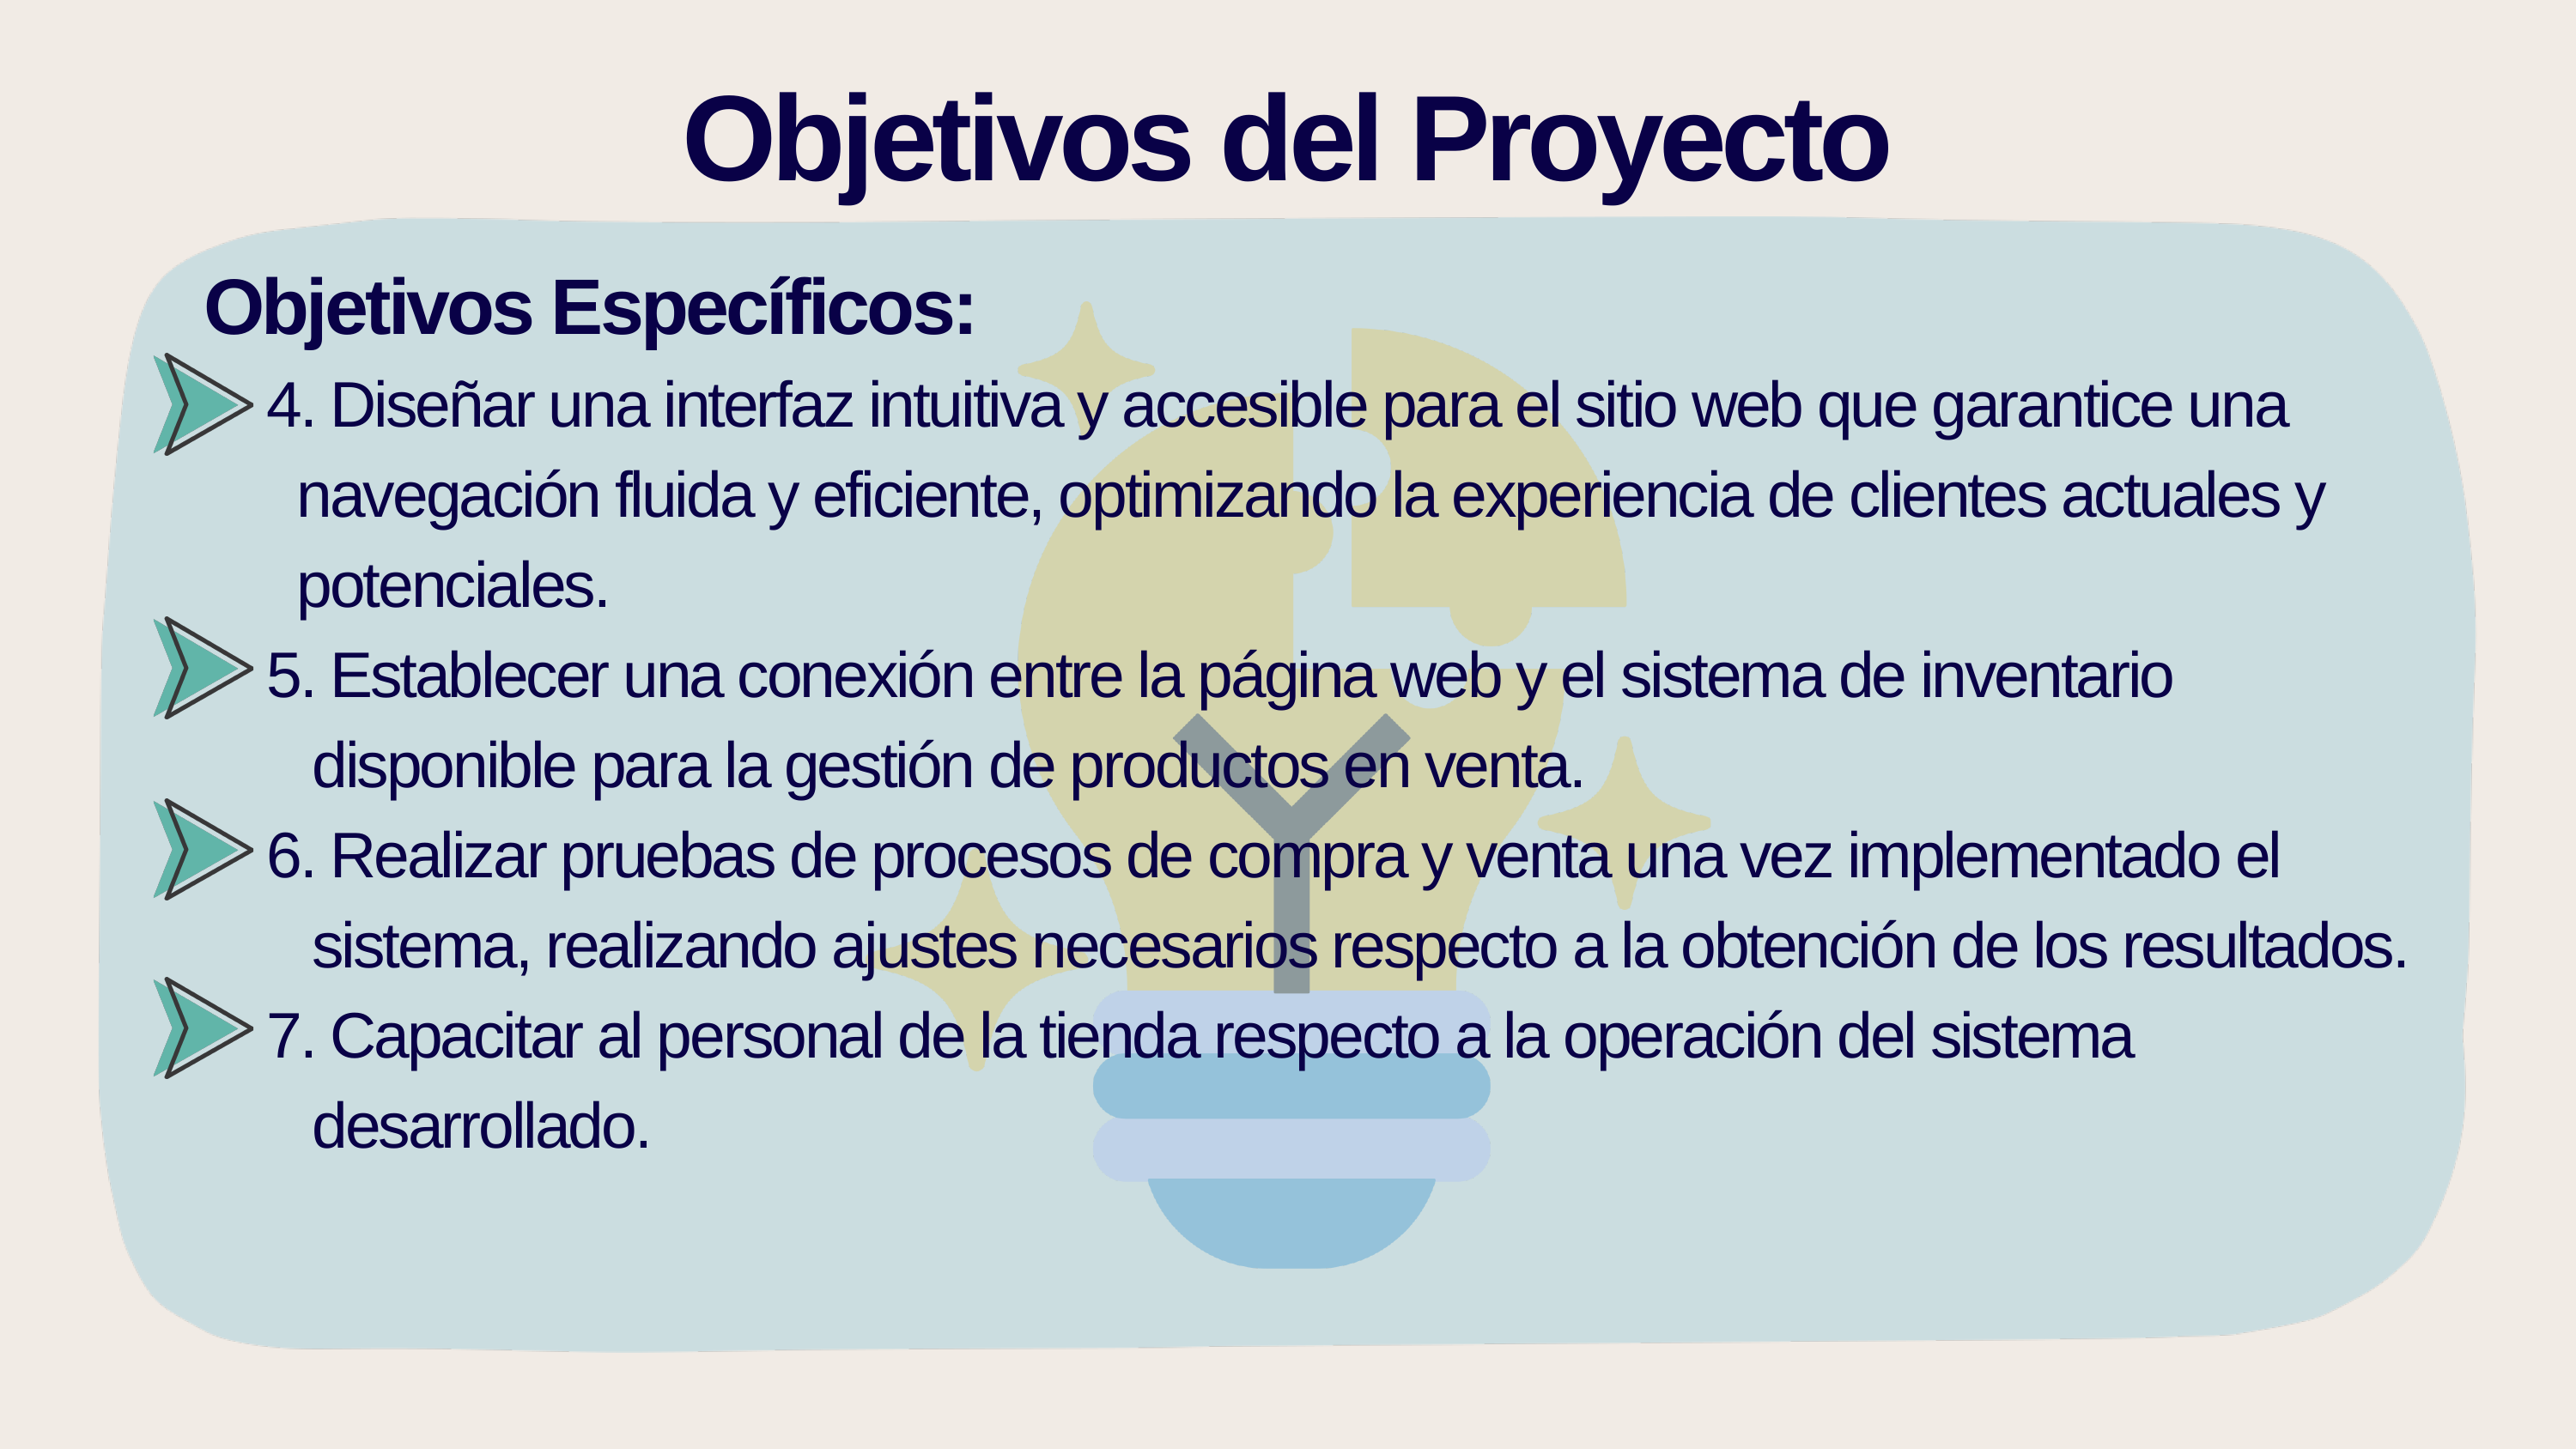

Objetivos del Proyecto

Objetivos Específicos:
    4. Diseñar una interfaz intuitiva y accesible para el sitio web que garantice una
      navegación fluida y eficiente, optimizando la experiencia de clientes actuales y
      potenciales.
    5. Establecer una conexión entre la página web y el sistema de inventario
       disponible para la gestión de productos en venta.
    6. Realizar pruebas de procesos de compra y venta una vez implementado el
       sistema, realizando ajustes necesarios respecto a la obtención de los resultados.
    7. Capacitar al personal de la tienda respecto a la operación del sistema
       desarrollado.